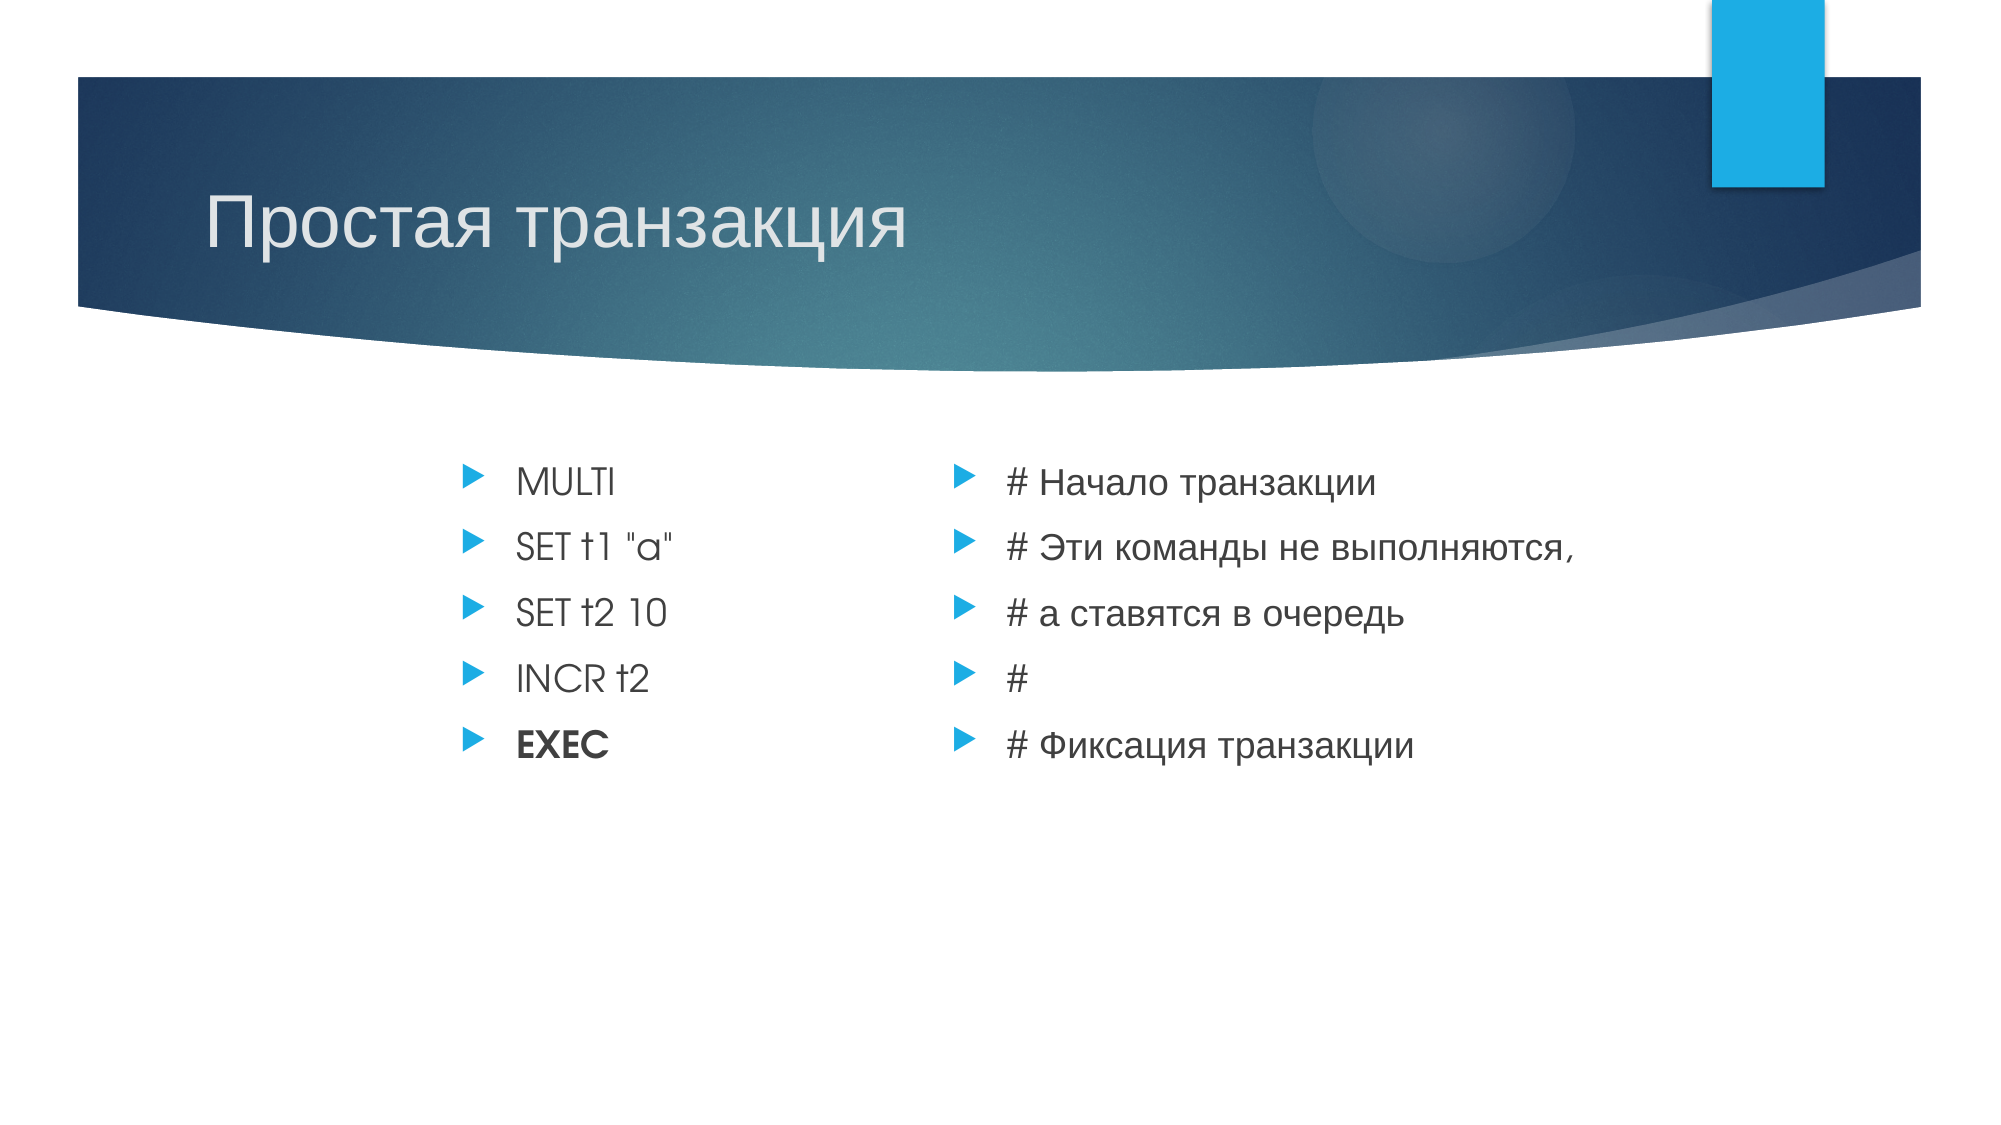

# Простая транзакция
# Начало транзакции
# Эти команды не выполняются,
# а ставятся в очередь
#
# Фиксация транзакции

MULTI
SET t1 "a"
SET t2 10
INCR t2
EXEC